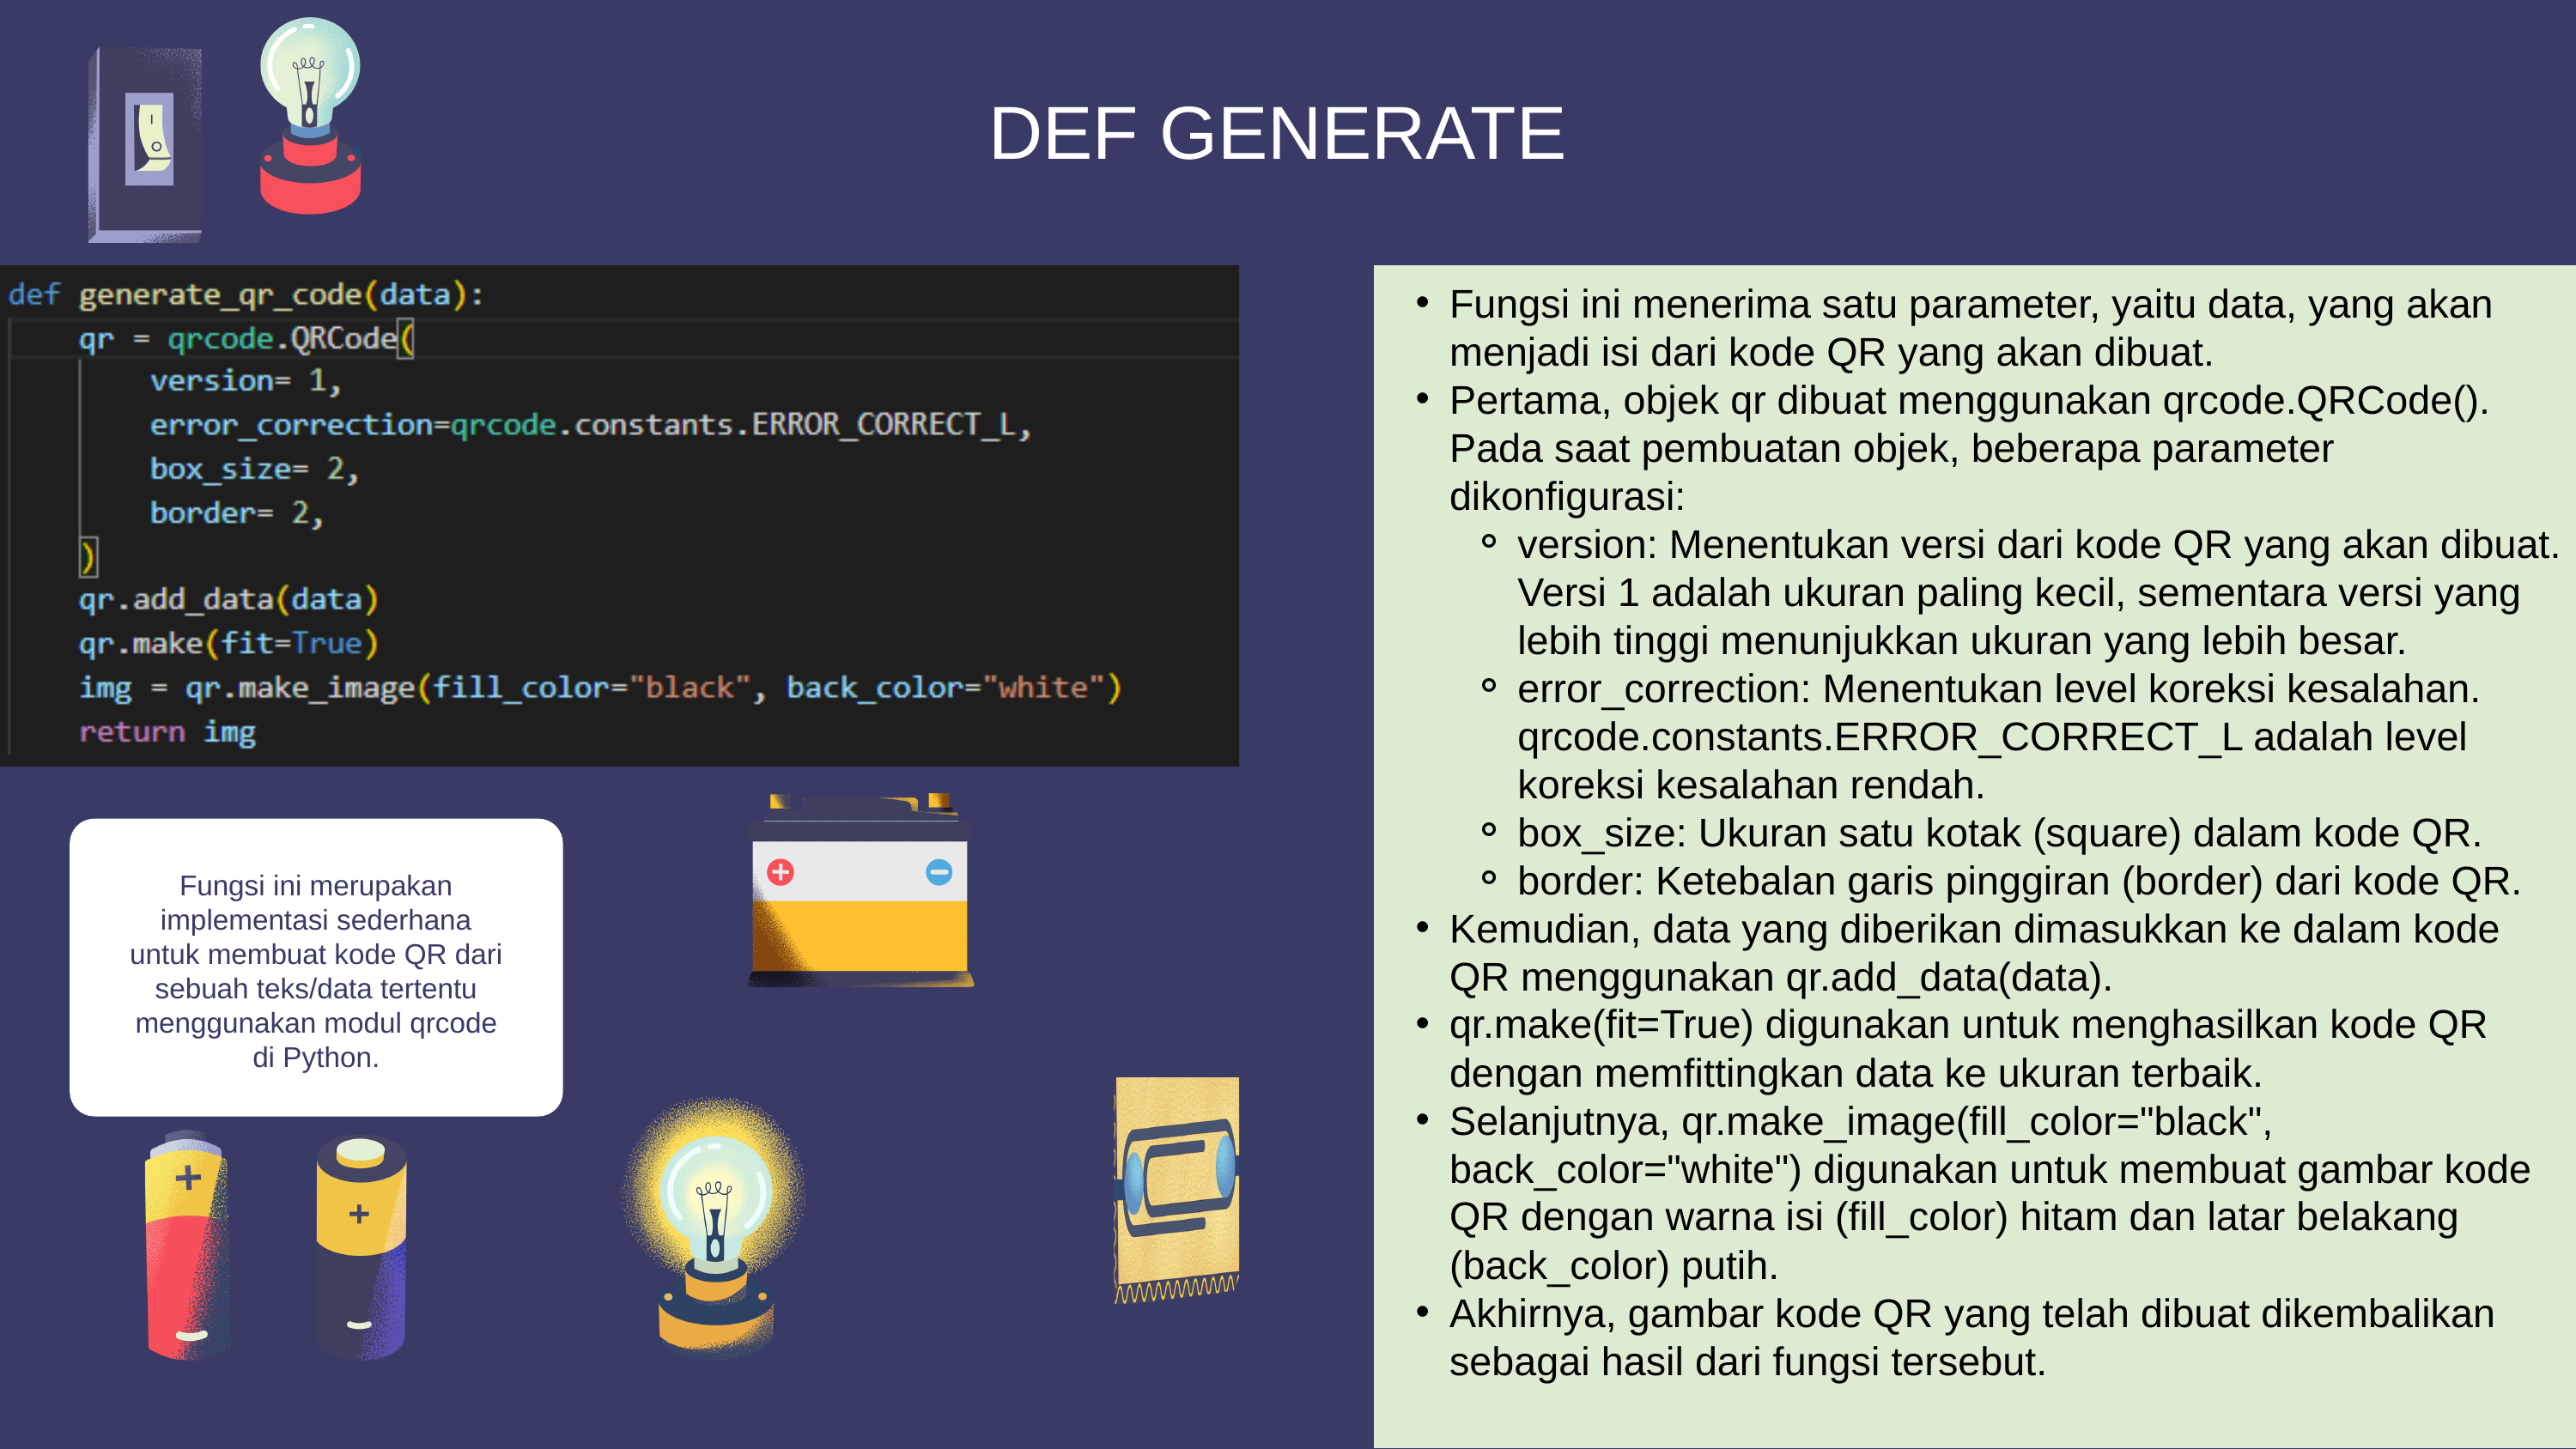

DEF GENERATE

Fungsi ini menerima satu parameter, yaitu data, yang akan menjadi isi dari kode QR yang akan dibuat.
Pertama, objek qr dibuat menggunakan qrcode.QRCode(). Pada saat pembuatan objek, beberapa parameter dikonfigurasi:
version: Menentukan versi dari kode QR yang akan dibuat. Versi 1 adalah ukuran paling kecil, sementara versi yang lebih tinggi menunjukkan ukuran yang lebih besar.
error_correction: Menentukan level koreksi kesalahan. qrcode.constants.ERROR_CORRECT_L adalah level koreksi kesalahan rendah.
box_size: Ukuran satu kotak (square) dalam kode QR.
border: Ketebalan garis pinggiran (border) dari kode QR.
Kemudian, data yang diberikan dimasukkan ke dalam kode QR menggunakan qr.add_data(data).
qr.make(fit=True) digunakan untuk menghasilkan kode QR dengan memfittingkan data ke ukuran terbaik.
Selanjutnya, qr.make_image(fill_color="black", back_color="white") digunakan untuk membuat gambar kode QR dengan warna isi (fill_color) hitam dan latar belakang (back_color) putih.
Akhirnya, gambar kode QR yang telah dibuat dikembalikan sebagai hasil dari fungsi tersebut.

Fungsi ini merupakan implementasi sederhana untuk membuat kode QR dari sebuah teks/data tertentu menggunakan modul qrcode di Python.